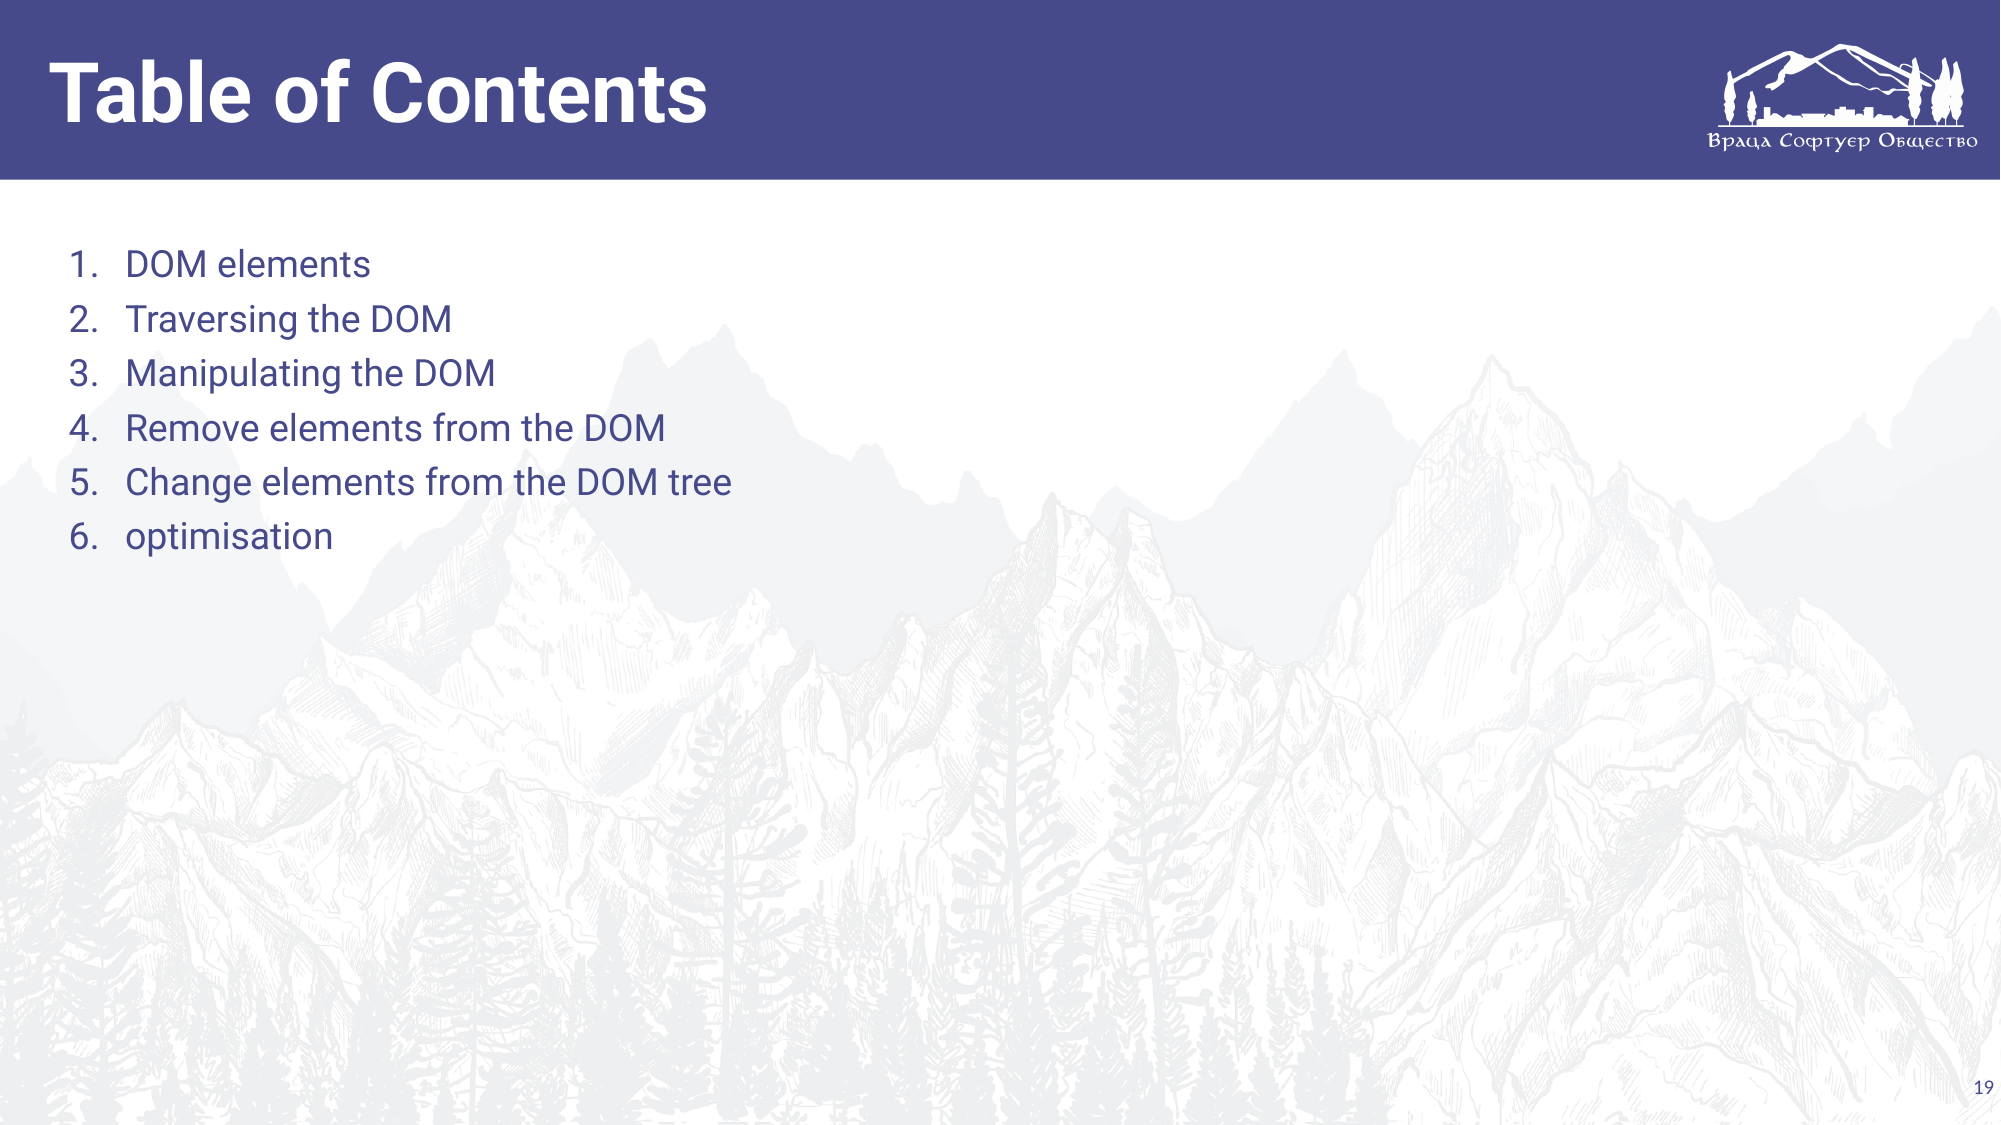

# Table of Contents
DOM elements
Traversing the DOM
Manipulating the DOM
Remove elements from the DOM
Change elements from the DOM tree
optimisation
19